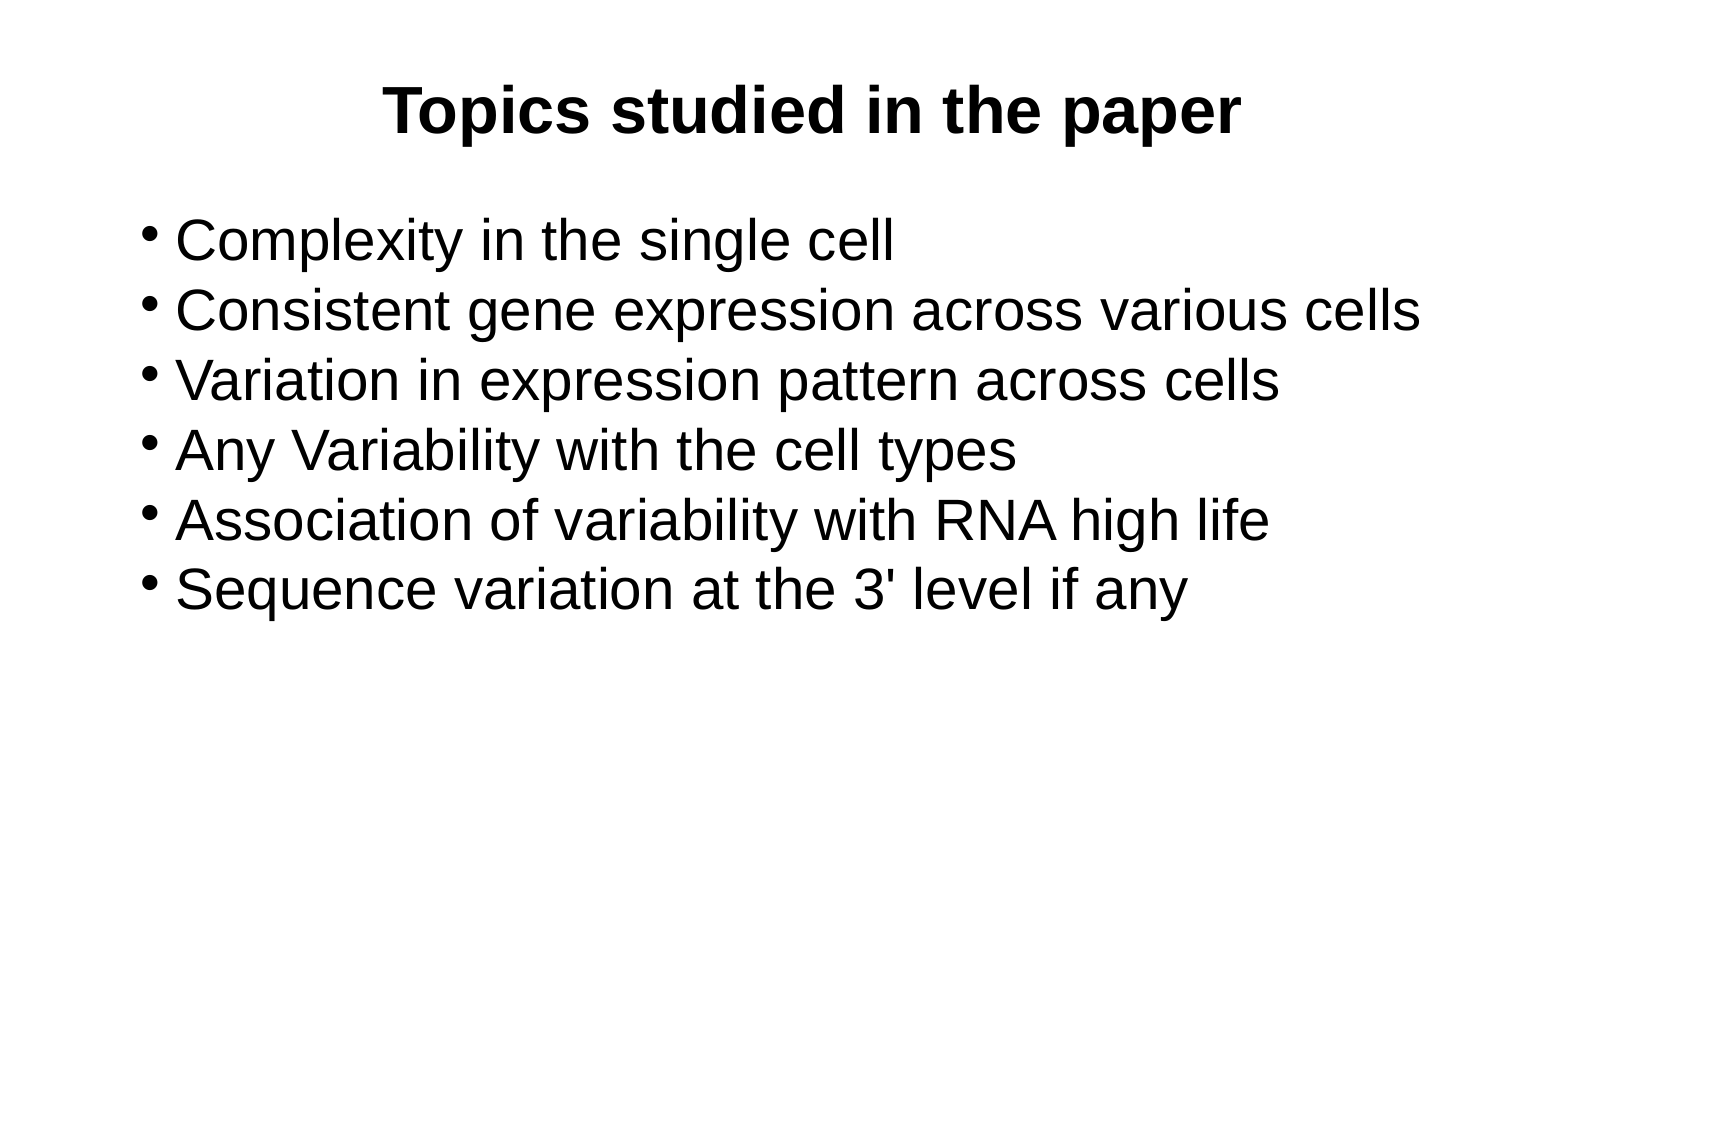

Topics studied in the paper
Complexity in the single cell
Consistent gene expression across various cells
Variation in expression pattern across cells
Any Variability with the cell types
Association of variability with RNA high life
Sequence variation at the 3' level if any